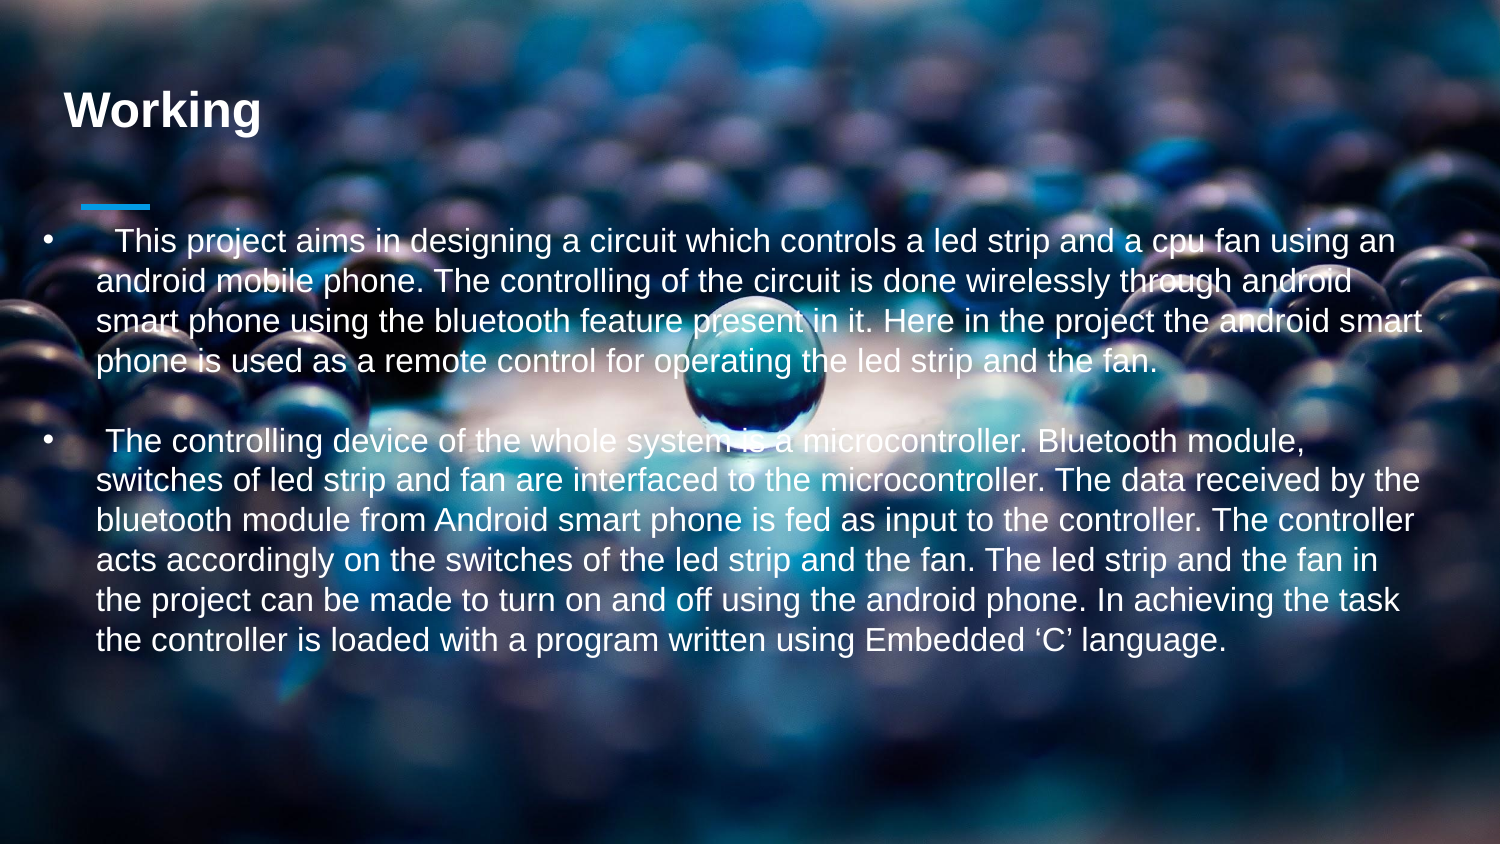

# Working

  This project aims in designing a circuit which controls a led strip and a cpu fan using an android mobile phone. The controlling of the circuit is done wirelessly through android smart phone using the bluetooth feature present in it. Here in the project the android smart phone is used as a remote control for operating the led strip and the fan.

 The controlling device of the whole system is a microcontroller. Bluetooth module, switches of led strip and fan are interfaced to the microcontroller. The data received by the bluetooth module from Android smart phone is fed as input to the controller. The controller acts accordingly on the switches of the led strip and the fan. The led strip and the fan in the project can be made to turn on and off using the android phone. In achieving the task the controller is loaded with a program written using Embedded ‘C’ language.